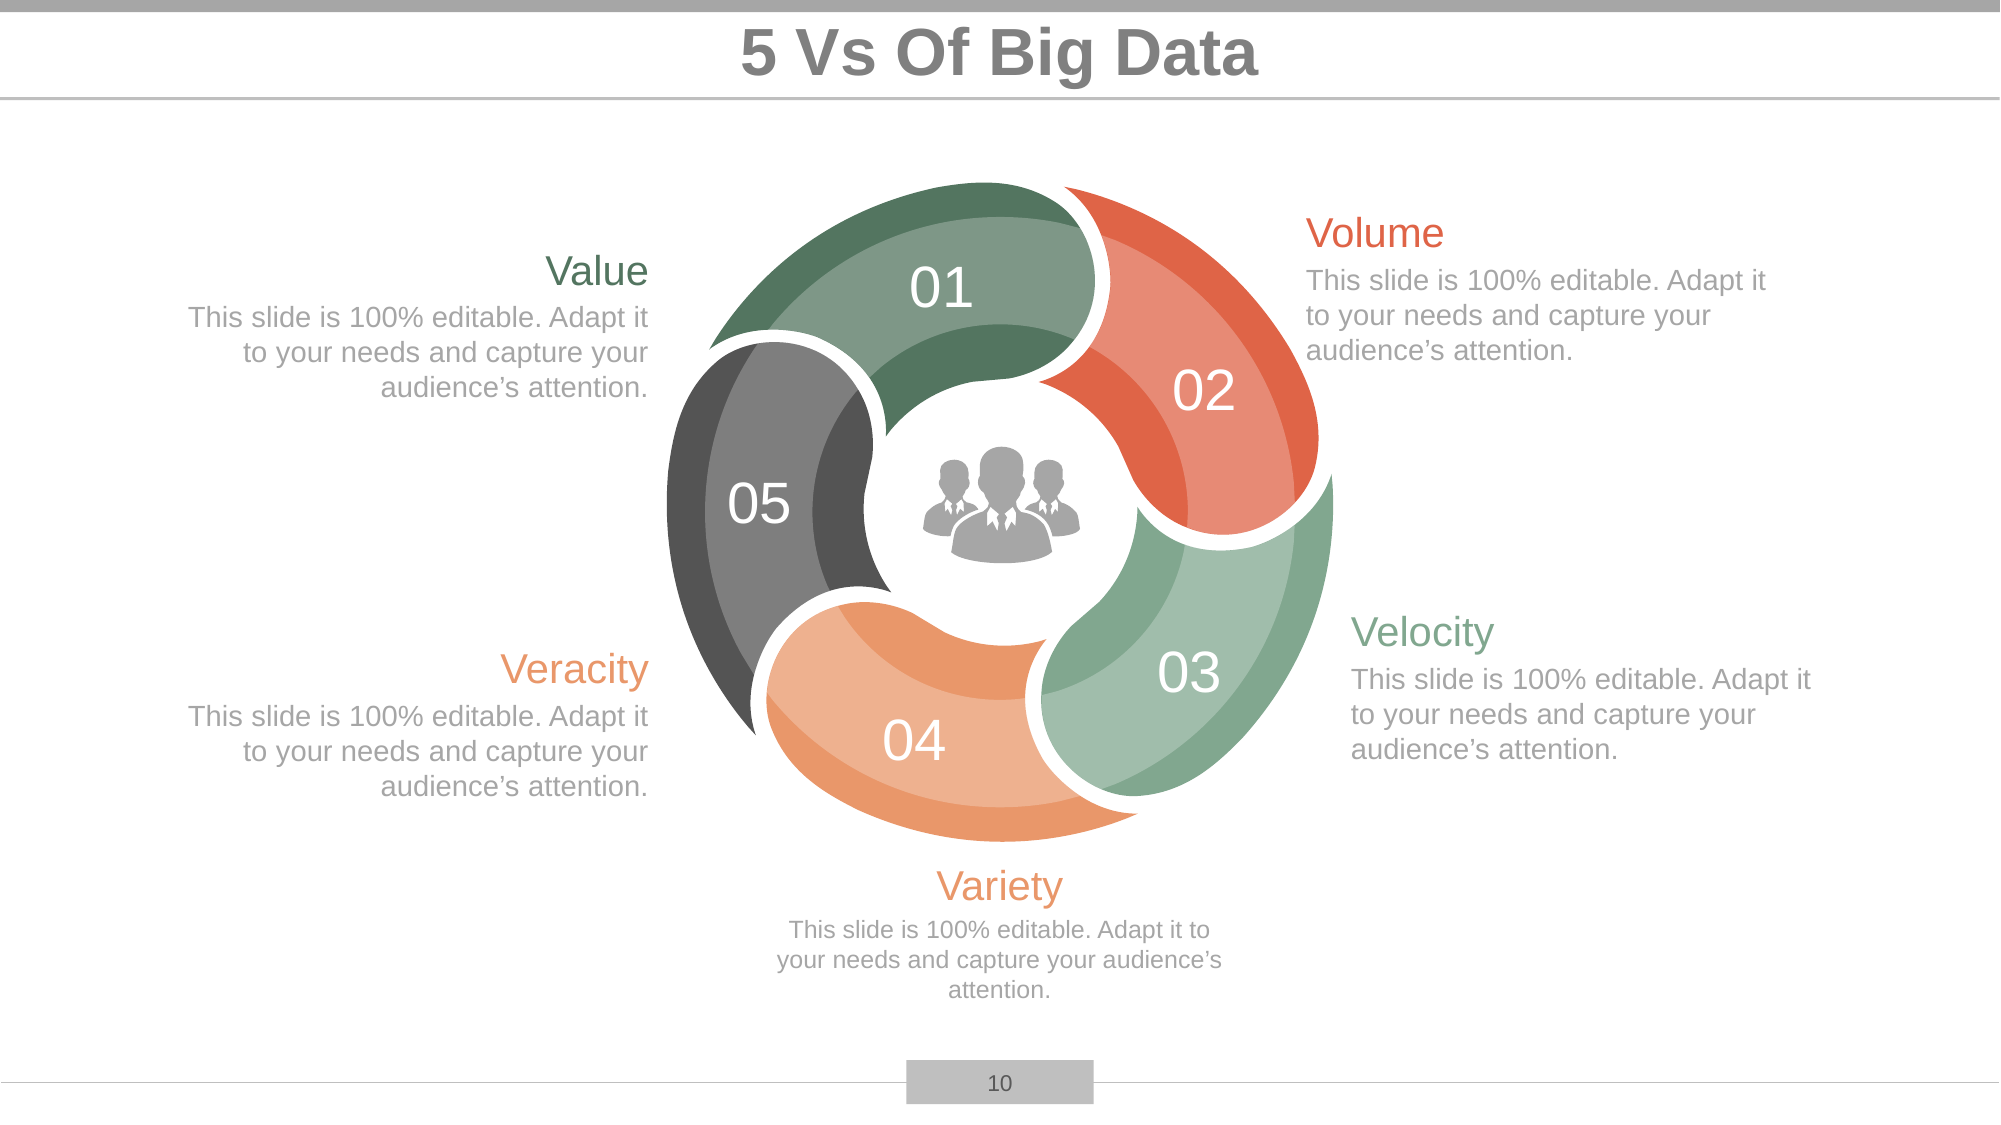

# 5 Vs Of Big Data

01
02
05
03
04

Volume
This slide is 100% editable. Adapt it to your needs and capture your audience’s attention.
Value
This slide is 100% editable. Adapt it to your needs and capture your audience’s attention.
Velocity
This slide is 100% editable. Adapt it to your needs and capture your audience’s attention.
Veracity
This slide is 100% editable. Adapt it to your needs and capture your audience’s attention.
Variety
This slide is 100% editable. Adapt it to your needs and capture your audience’s attention.
10